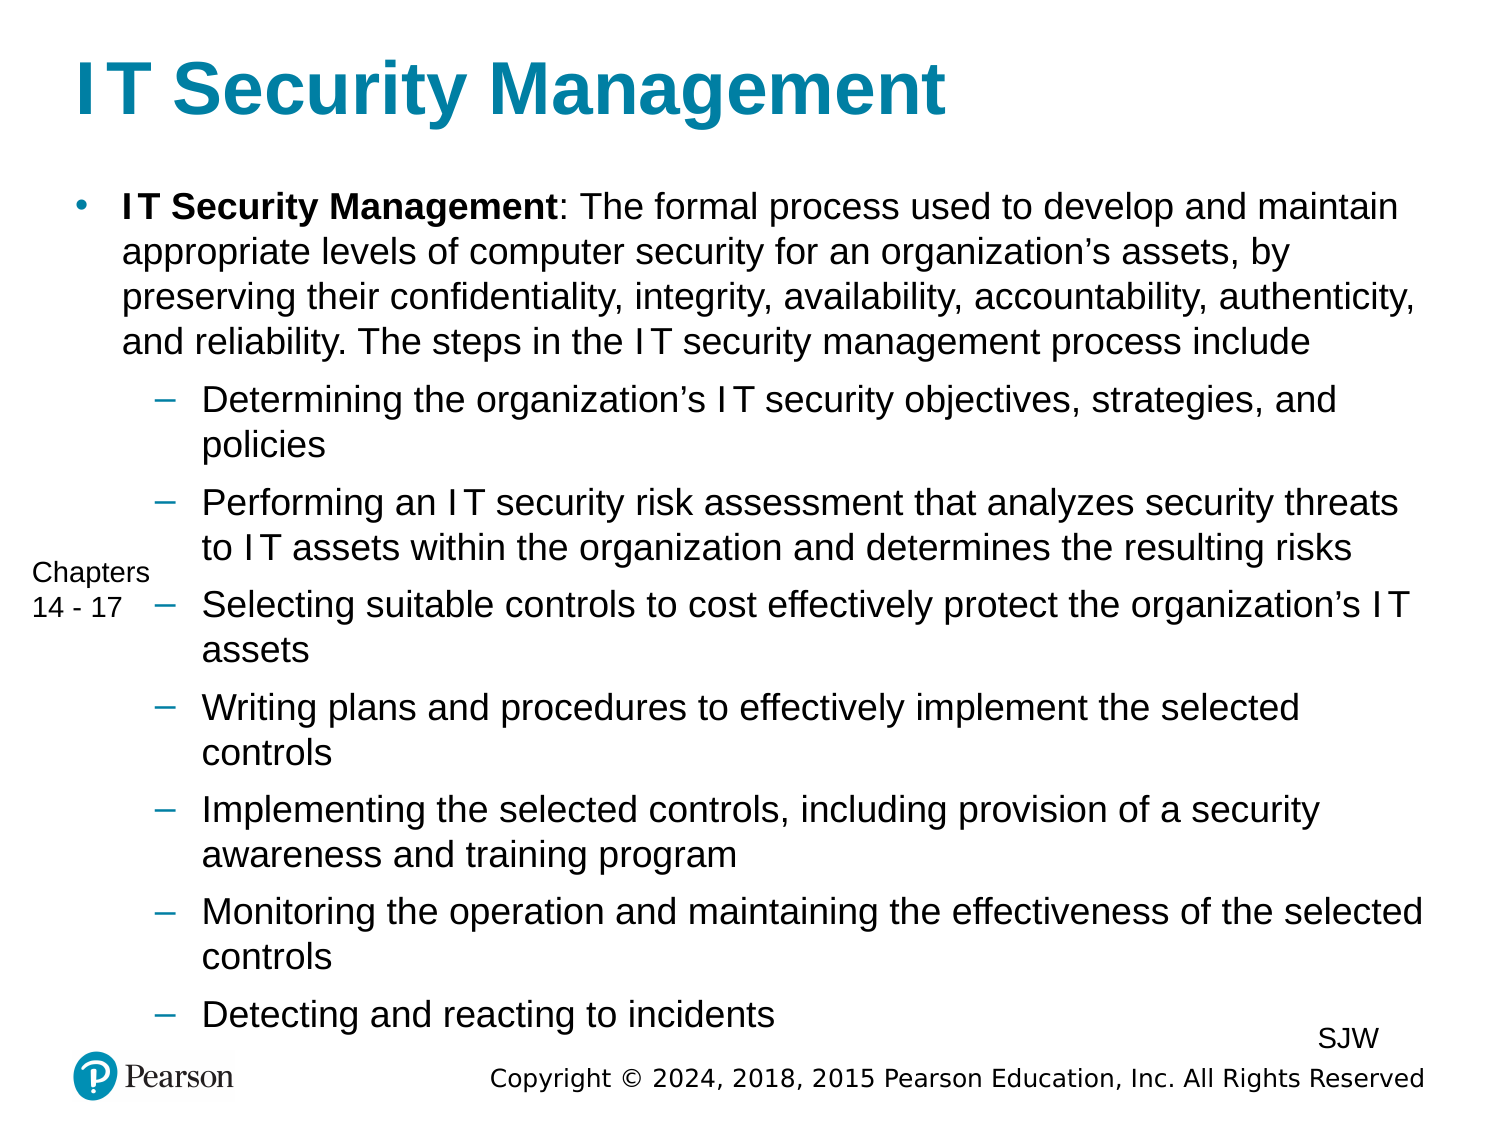

# I T Security Management
I T Security Management: The formal process used to develop and maintain appropriate levels of computer security for an organization’s assets, by preserving their confidentiality, integrity, availability, accountability, authenticity, and reliability. The steps in the I T security management process include
Determining the organization’s I T security objectives, strategies, and policies
Performing an I T security risk assessment that analyzes security threats to I T assets within the organization and determines the resulting risks
Selecting suitable controls to cost effectively protect the organization’s I T assets
Writing plans and procedures to effectively implement the selected controls
Implementing the selected controls, including provision of a security awareness and training program
Monitoring the operation and maintaining the effectiveness of the selected controls
Detecting and reacting to incidents
Chapters 14 - 17
SJW